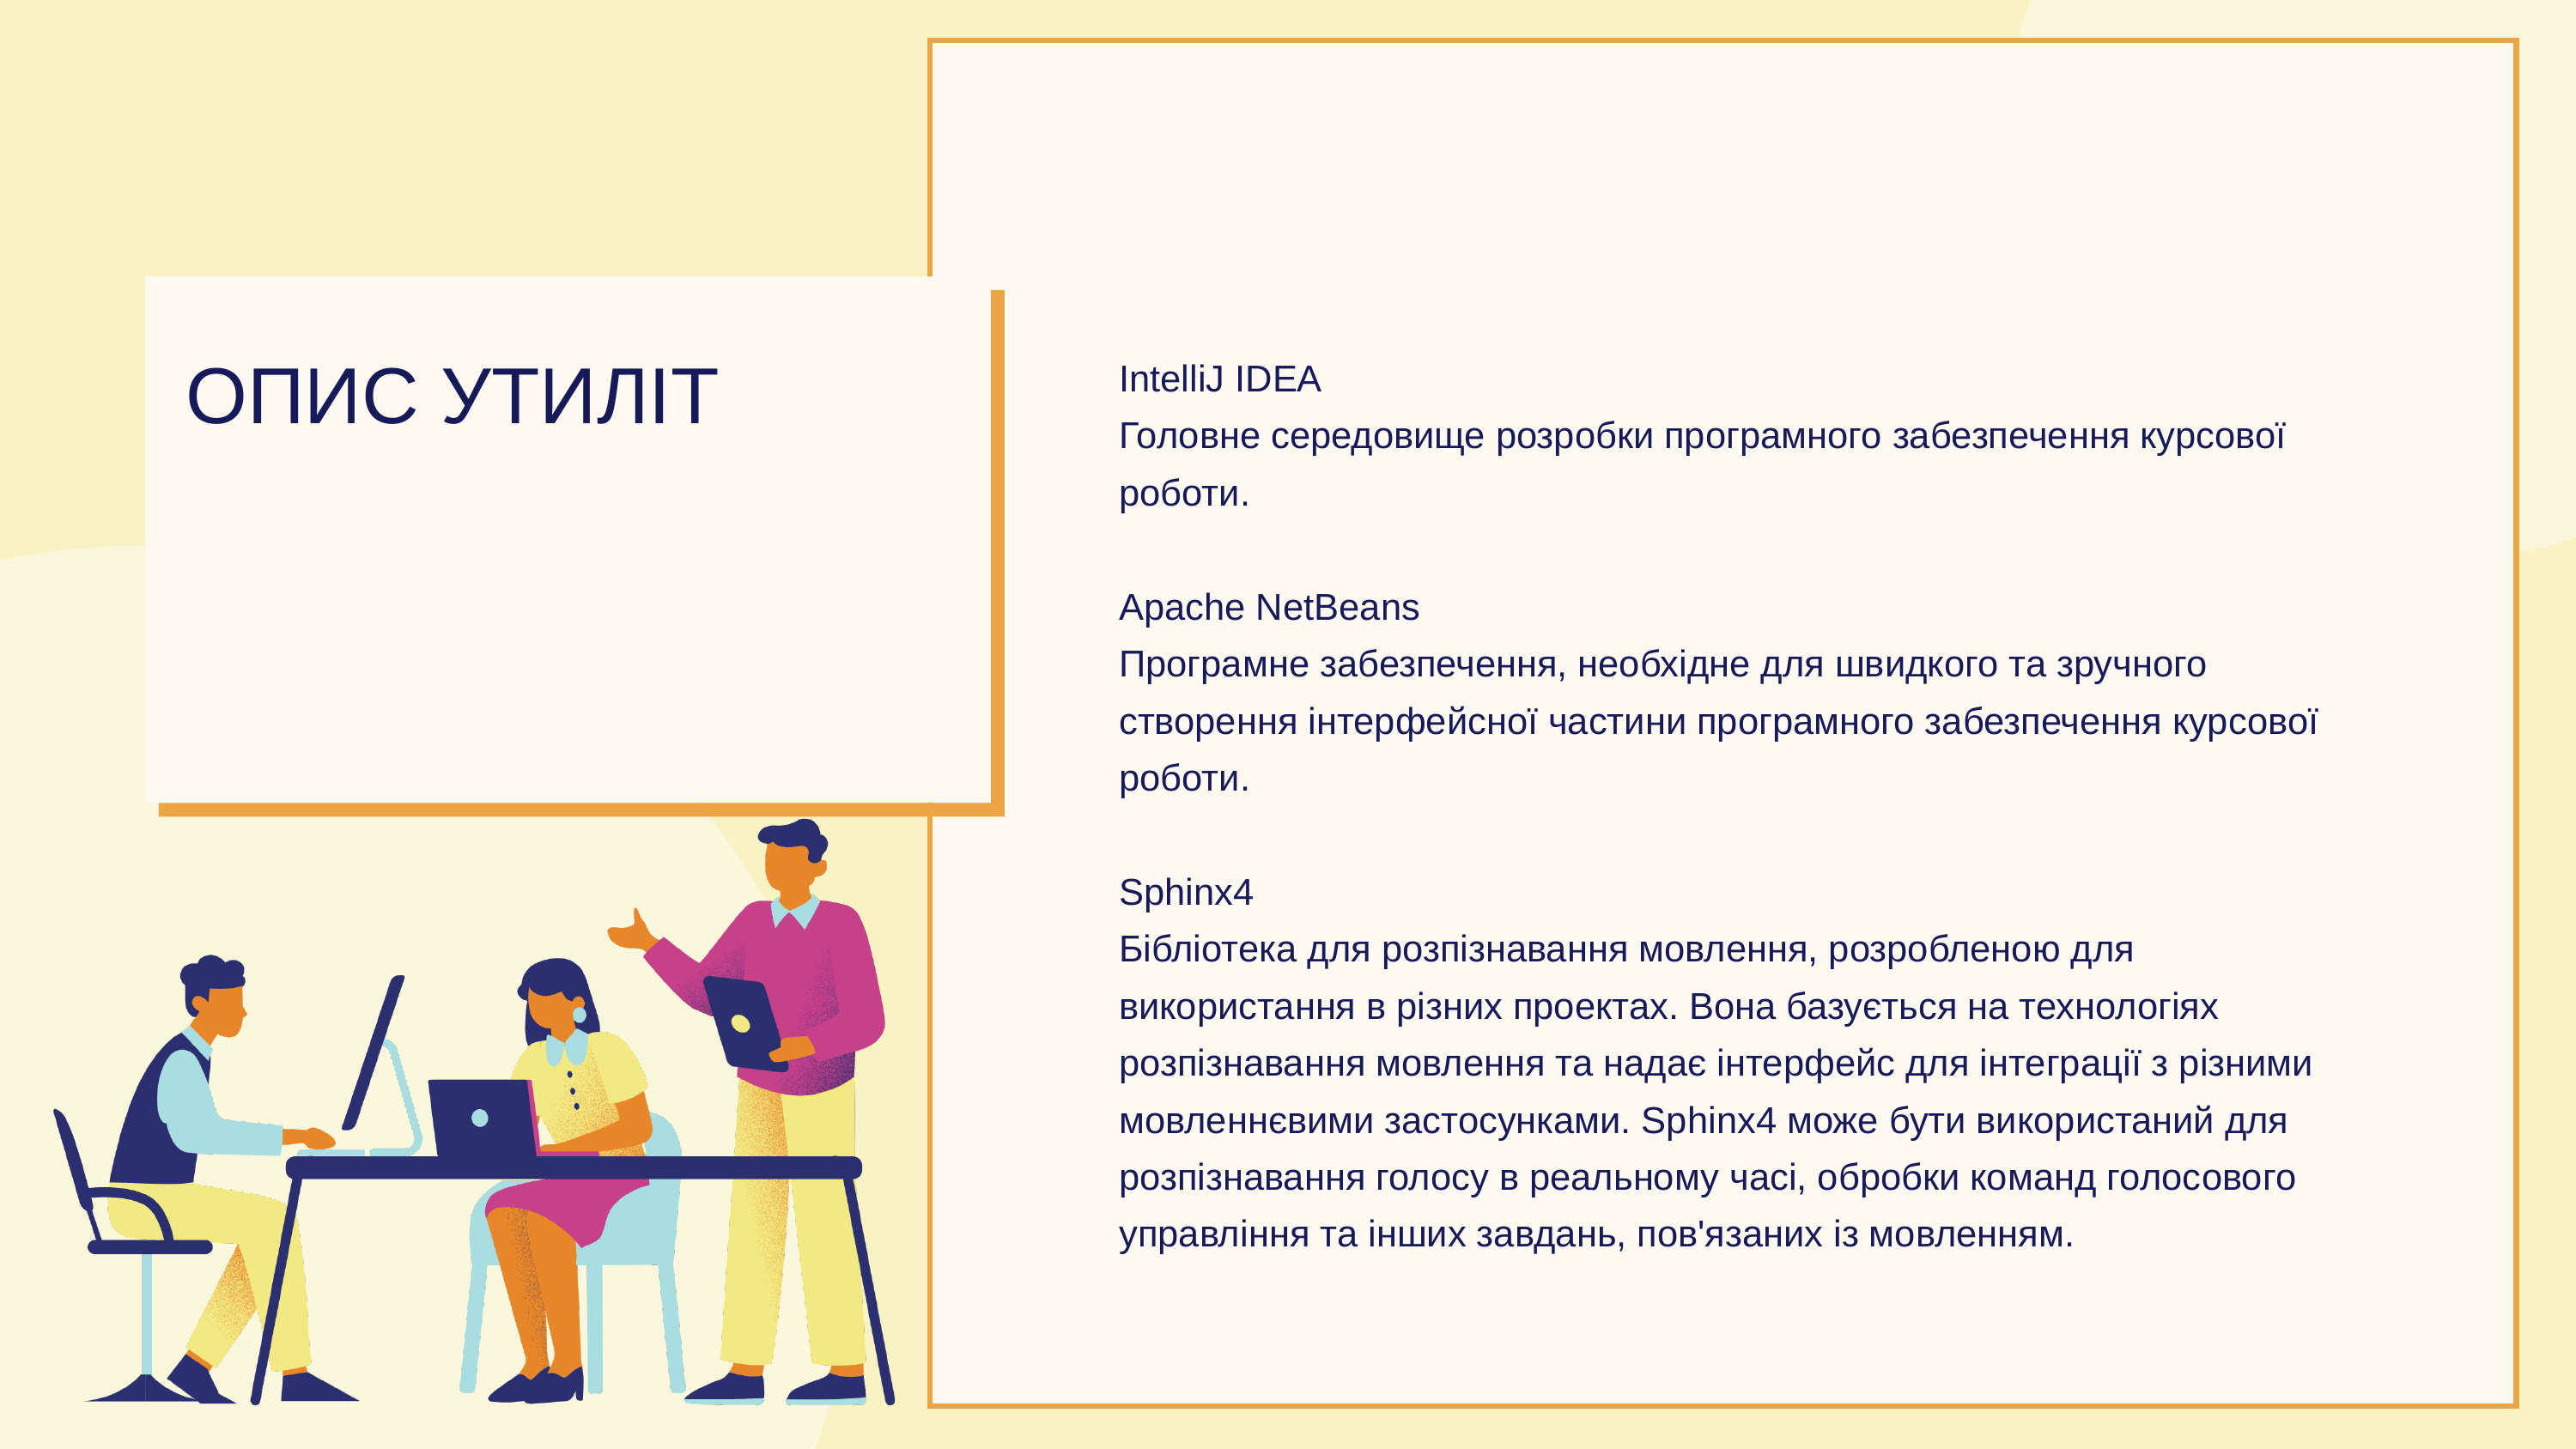

IntelliJ IDEA
Головне середовище розробки програмного забезпечення курсової роботи.

Apache NetBeans
Програмне забезпечення, необхідне для швидкого та зручного створення інтерфейсної частини програмного забезпечення курсової роботи.

Sphinx4
Бібліотека для розпізнавання мовлення, розробленою для використання в різних проектах. Вона базується на технологіях розпізнавання мовлення та надає інтерфейс для інтеграції з різними мовленнєвими застосунками. Sphinx4 може бути використаний для розпізнавання голосу в реальному часі, обробки команд голосового управління та інших завдань, пов'язаних із мовленням.
ОПИС УТИЛІТ